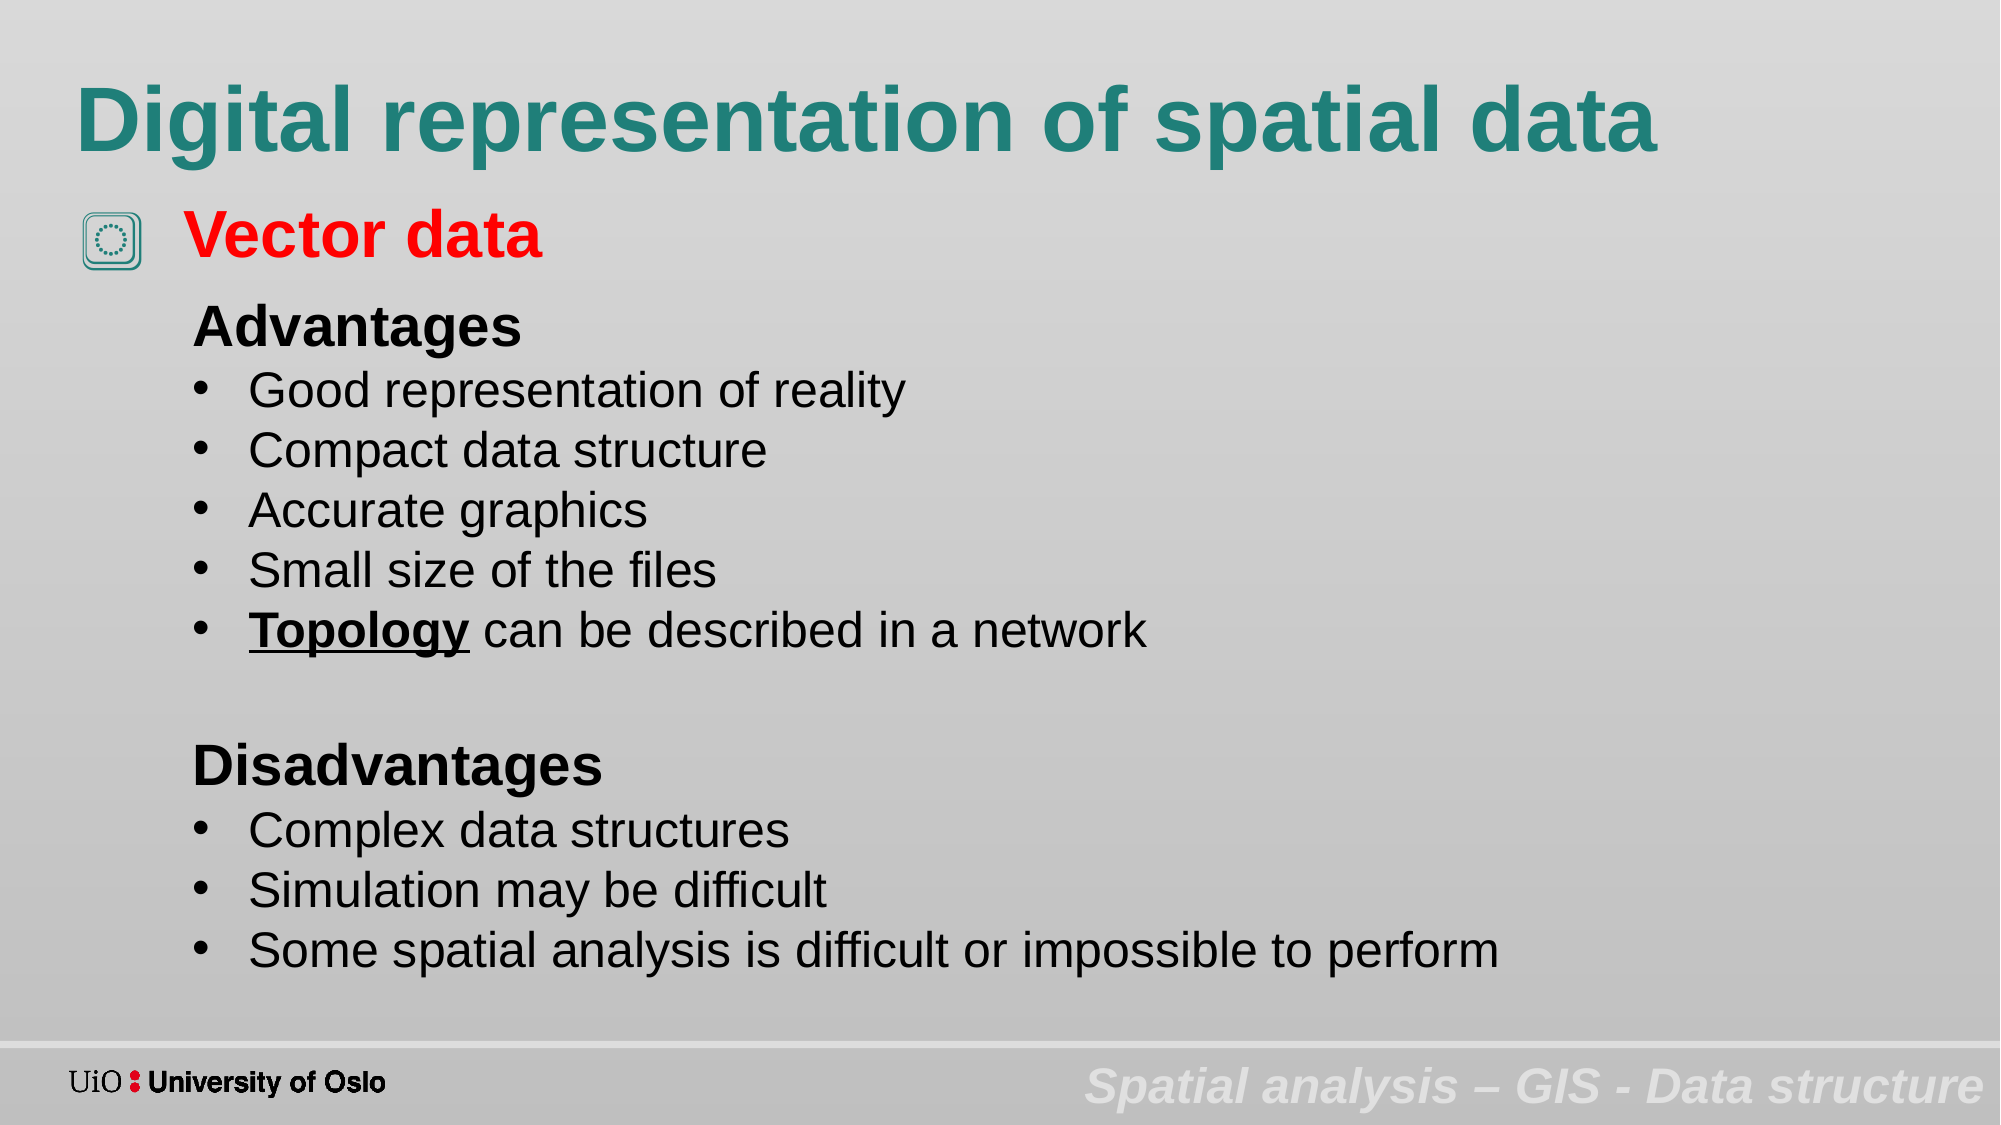

Digital representation of spatial data
Vector data
Advantages
Good representation of reality
Compact data structure
Accurate graphics
Small size of the files
Topology can be described in a network

Disadvantages
Complex data structures
Simulation may be difficult
Some spatial analysis is difficult or impossible to perform